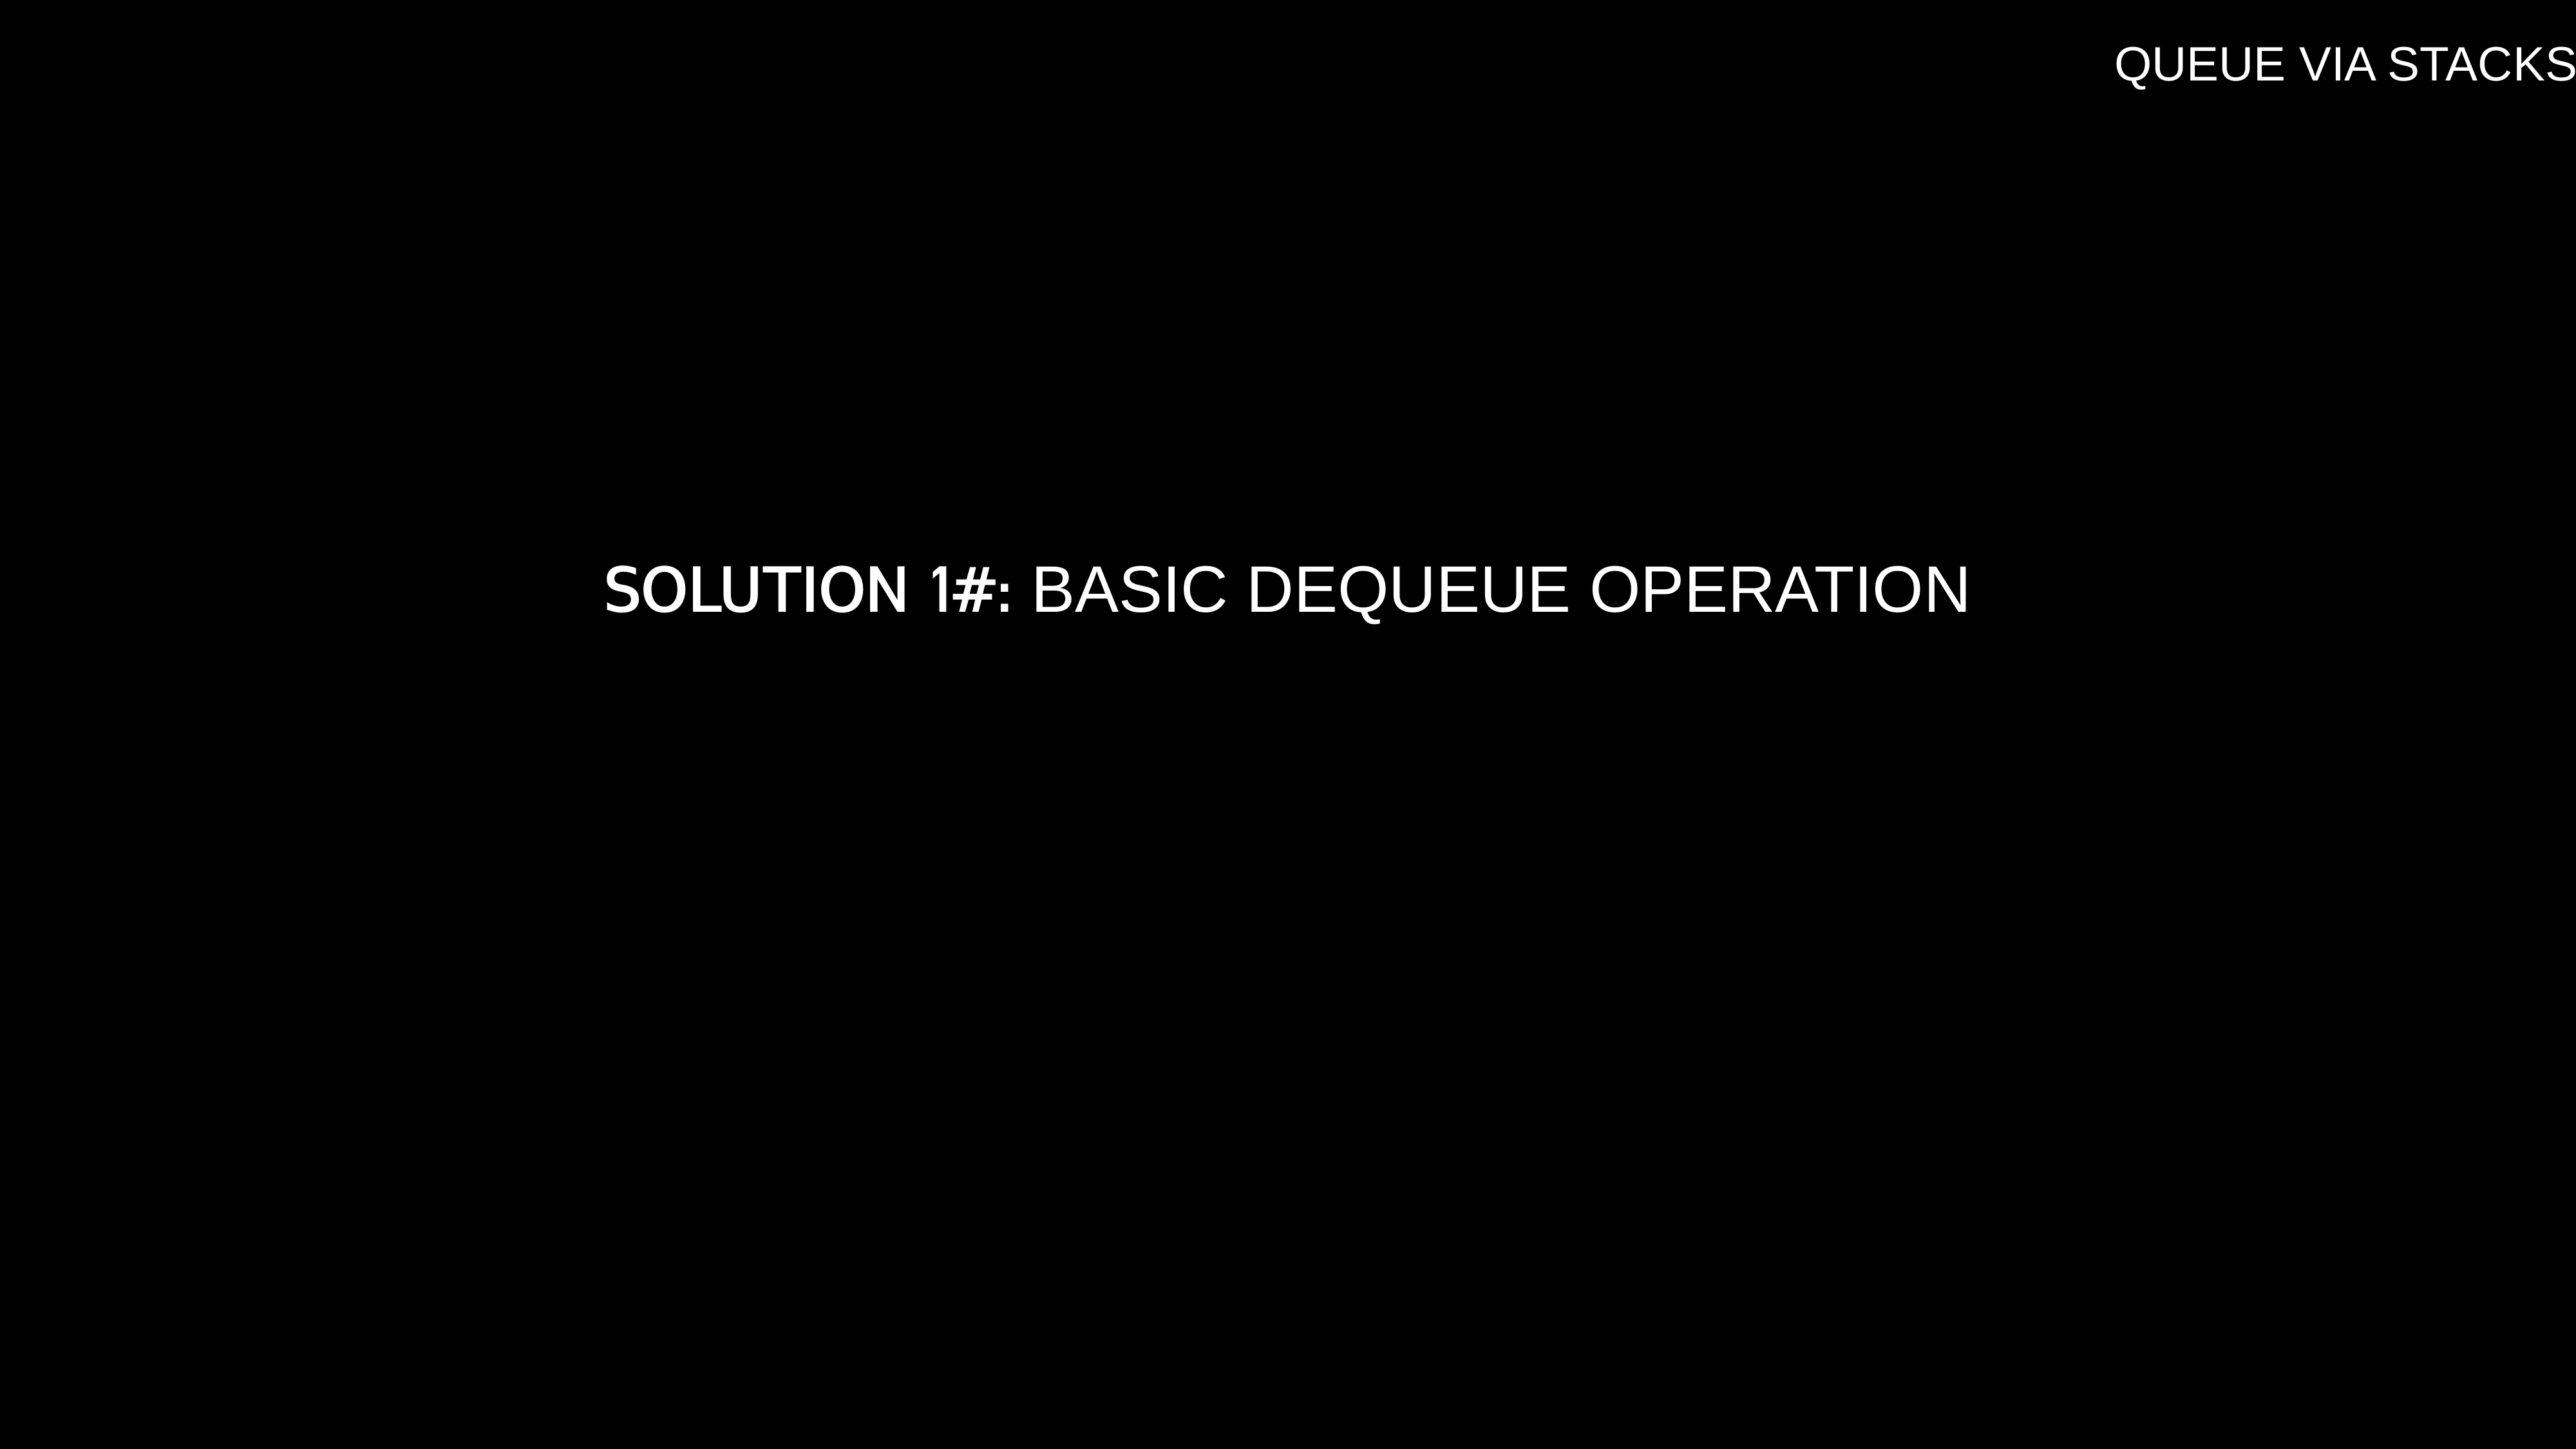

QUEUE VIA STACKS
# Solution 1#: basic dequeue operation